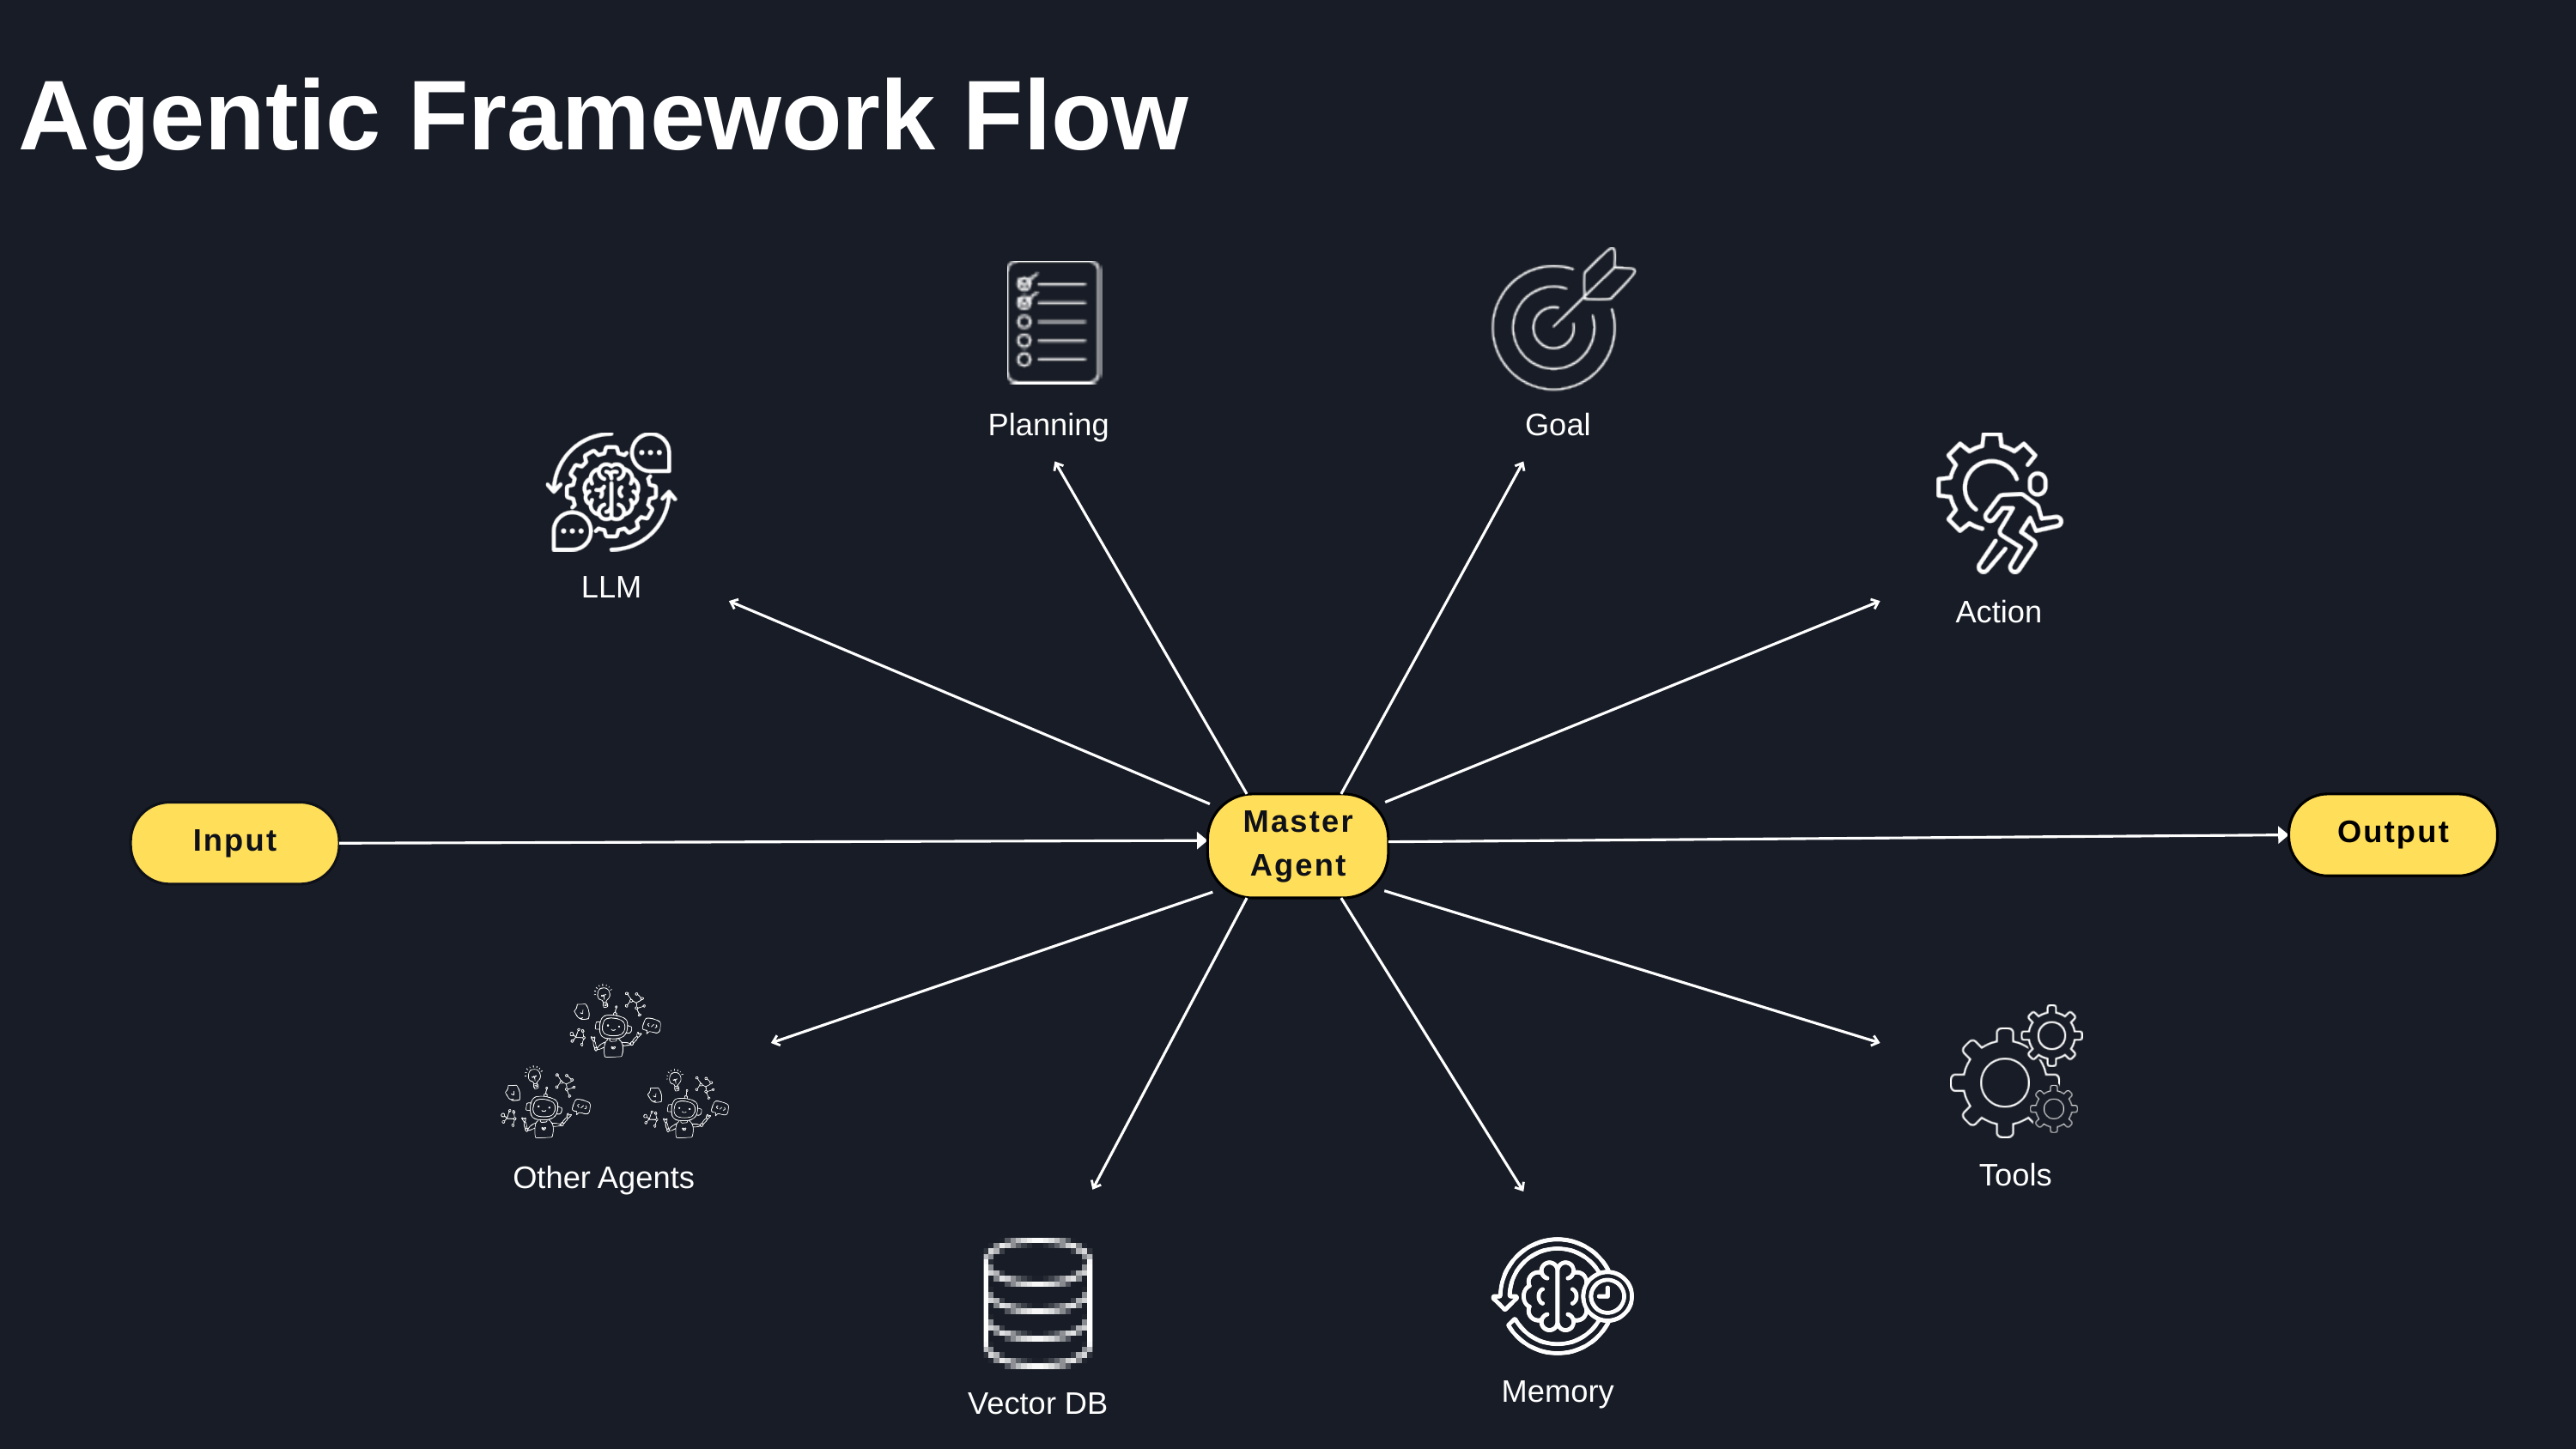

Agentic Framework Flow

Planning
Goal

LLM
Action

Master
Agent

Output

Input

Tools
Other Agents

Memory
Vector DB